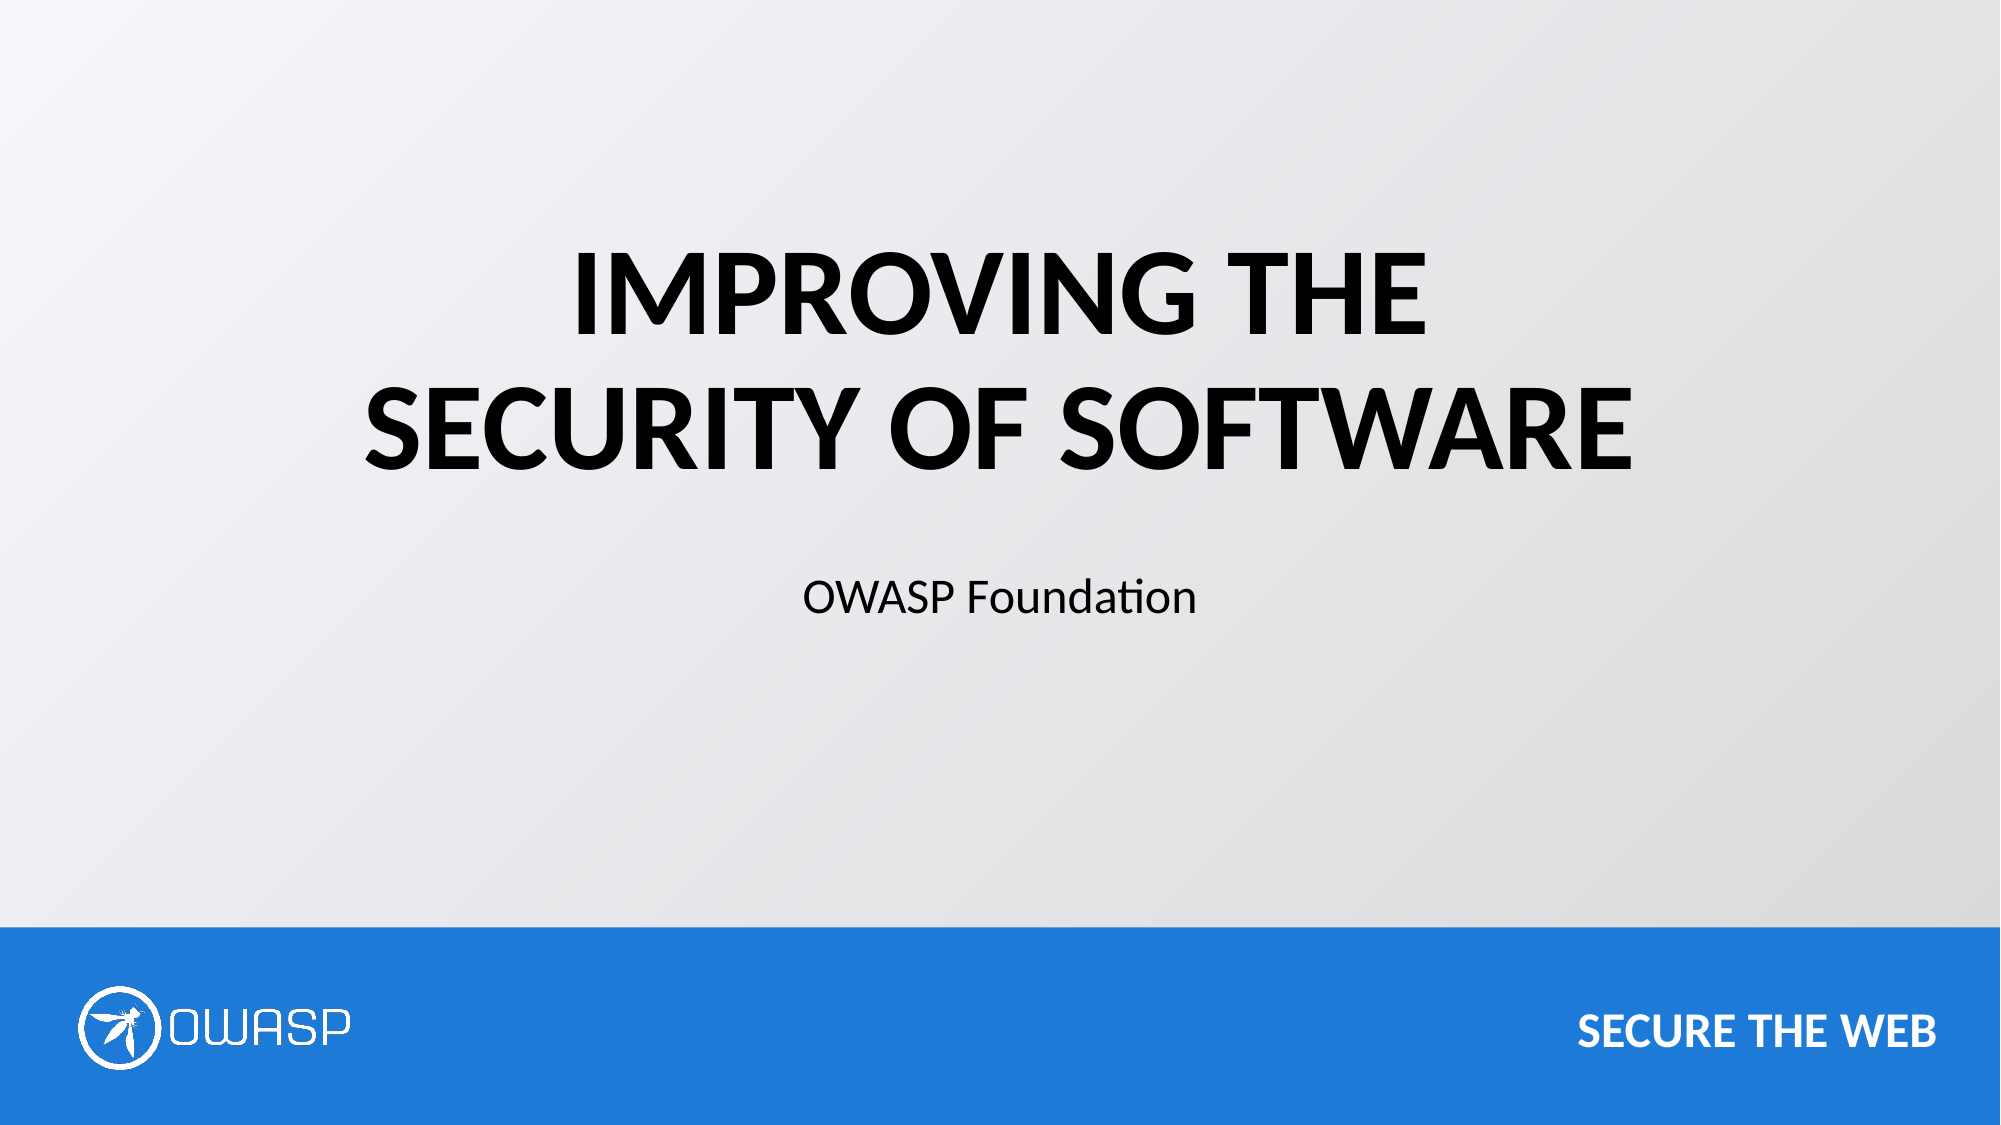

# IMPROVING THE SECURITY OF SOFTWARE
OWASP Foundation